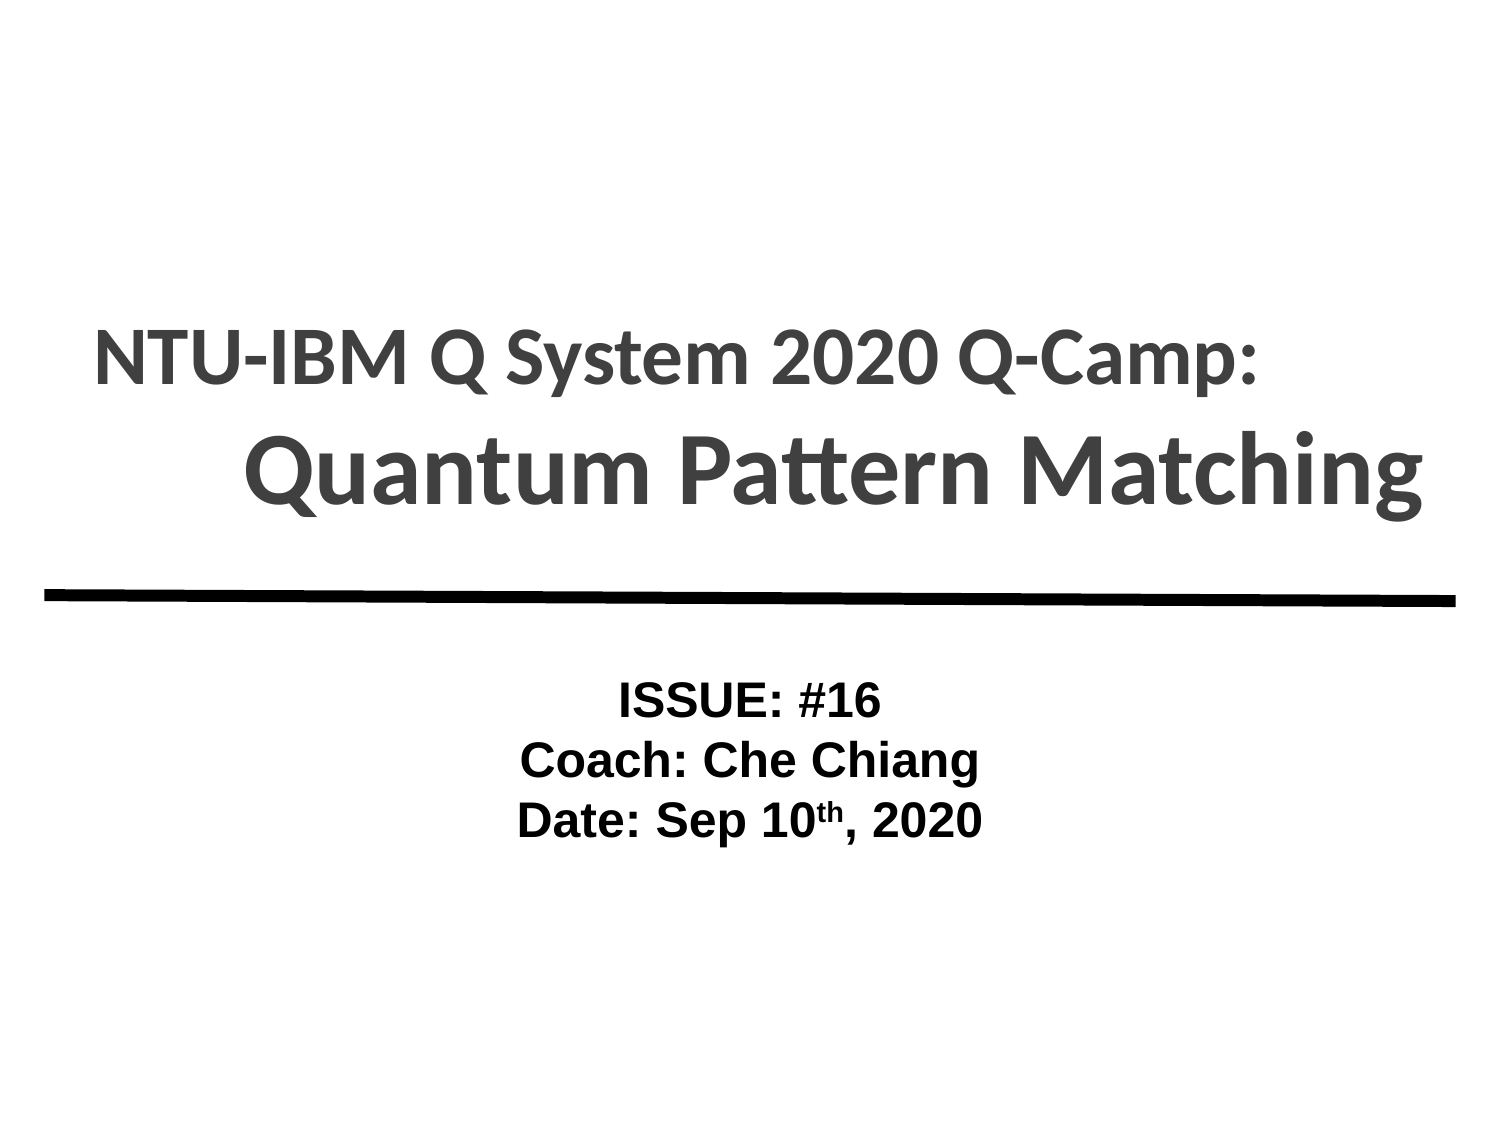

NTU-IBM Q System 2020 Q-Camp:
	Quantum Pattern Matching
ISSUE: #16
Coach: Che Chiang
Date: Sep 10th, 2020